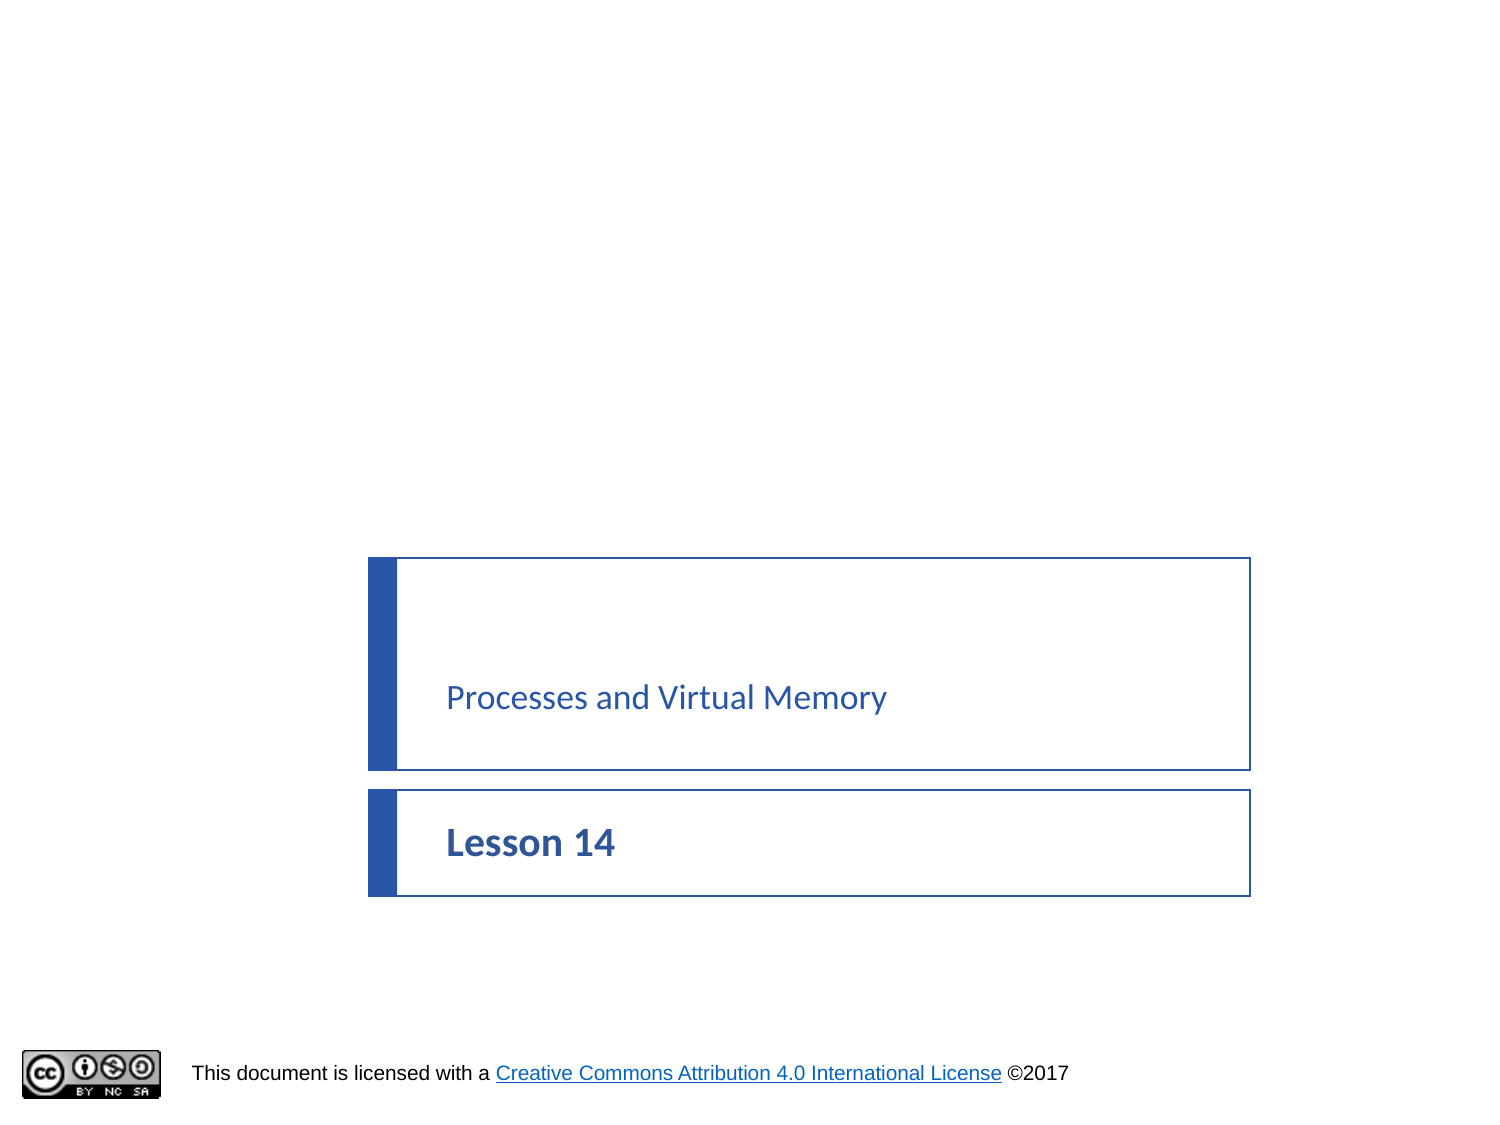

# Processes and Virtual Memory
Lesson 14